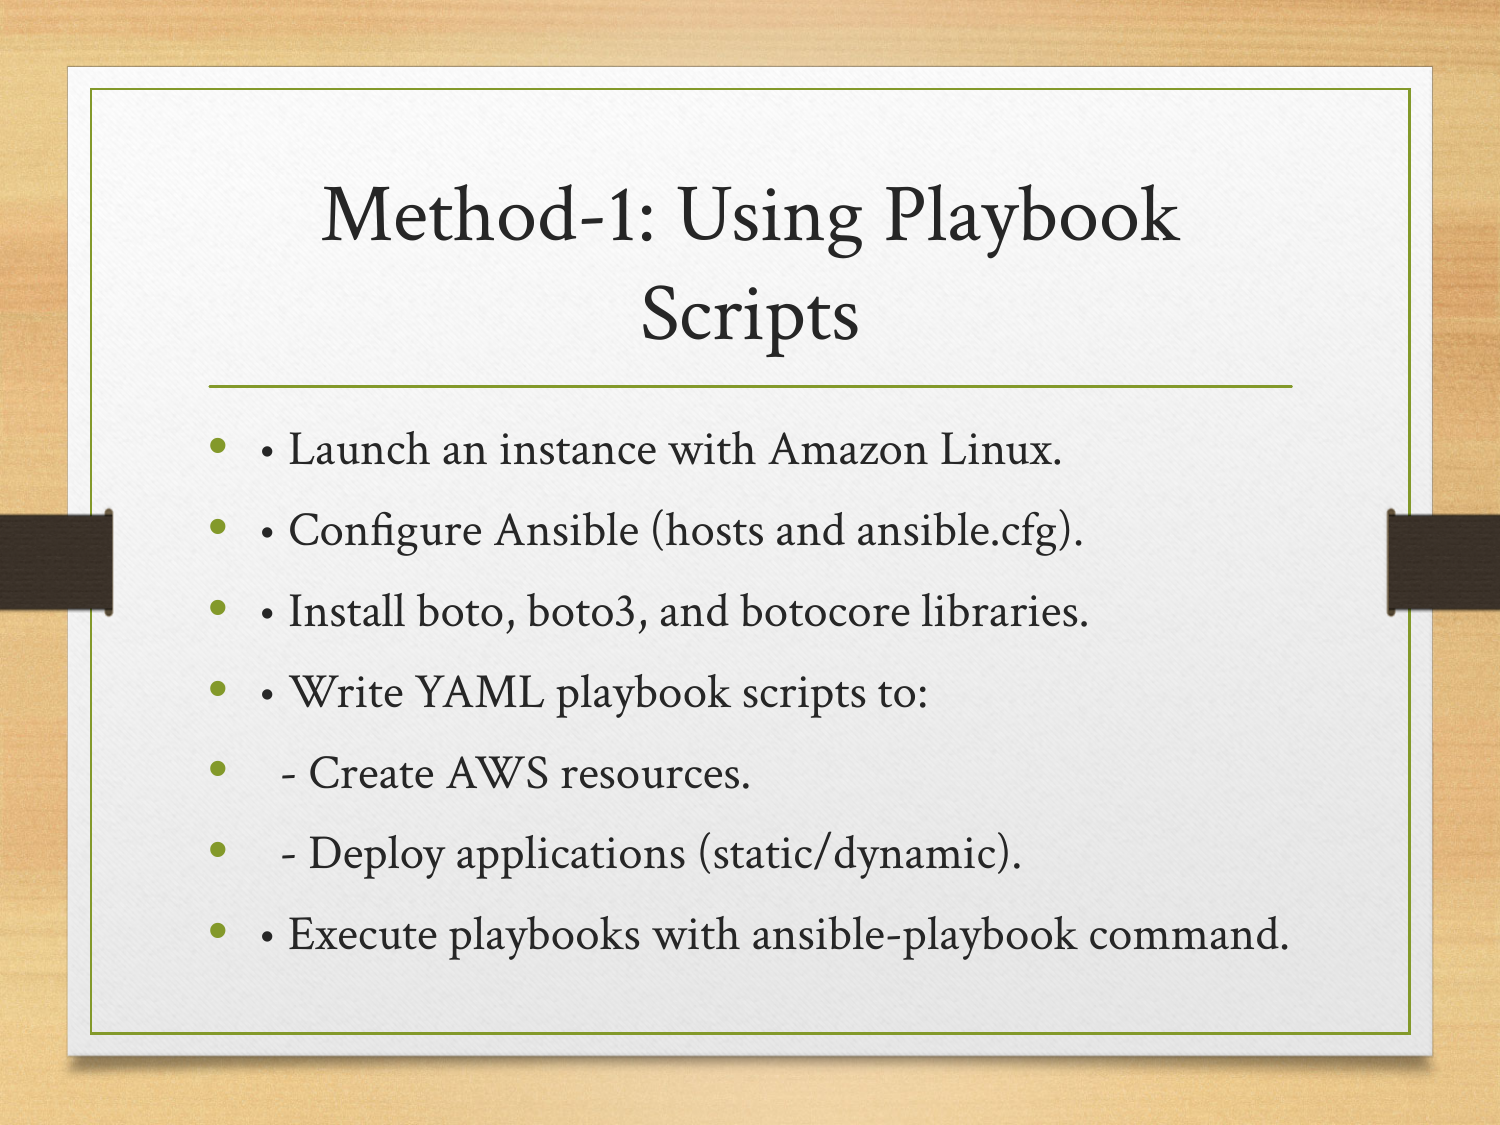

# Method-1: Using Playbook Scripts
• Launch an instance with Amazon Linux.
• Configure Ansible (hosts and ansible.cfg).
• Install boto, boto3, and botocore libraries.
• Write YAML playbook scripts to:
  - Create AWS resources.
  - Deploy applications (static/dynamic).
• Execute playbooks with ansible-playbook command.